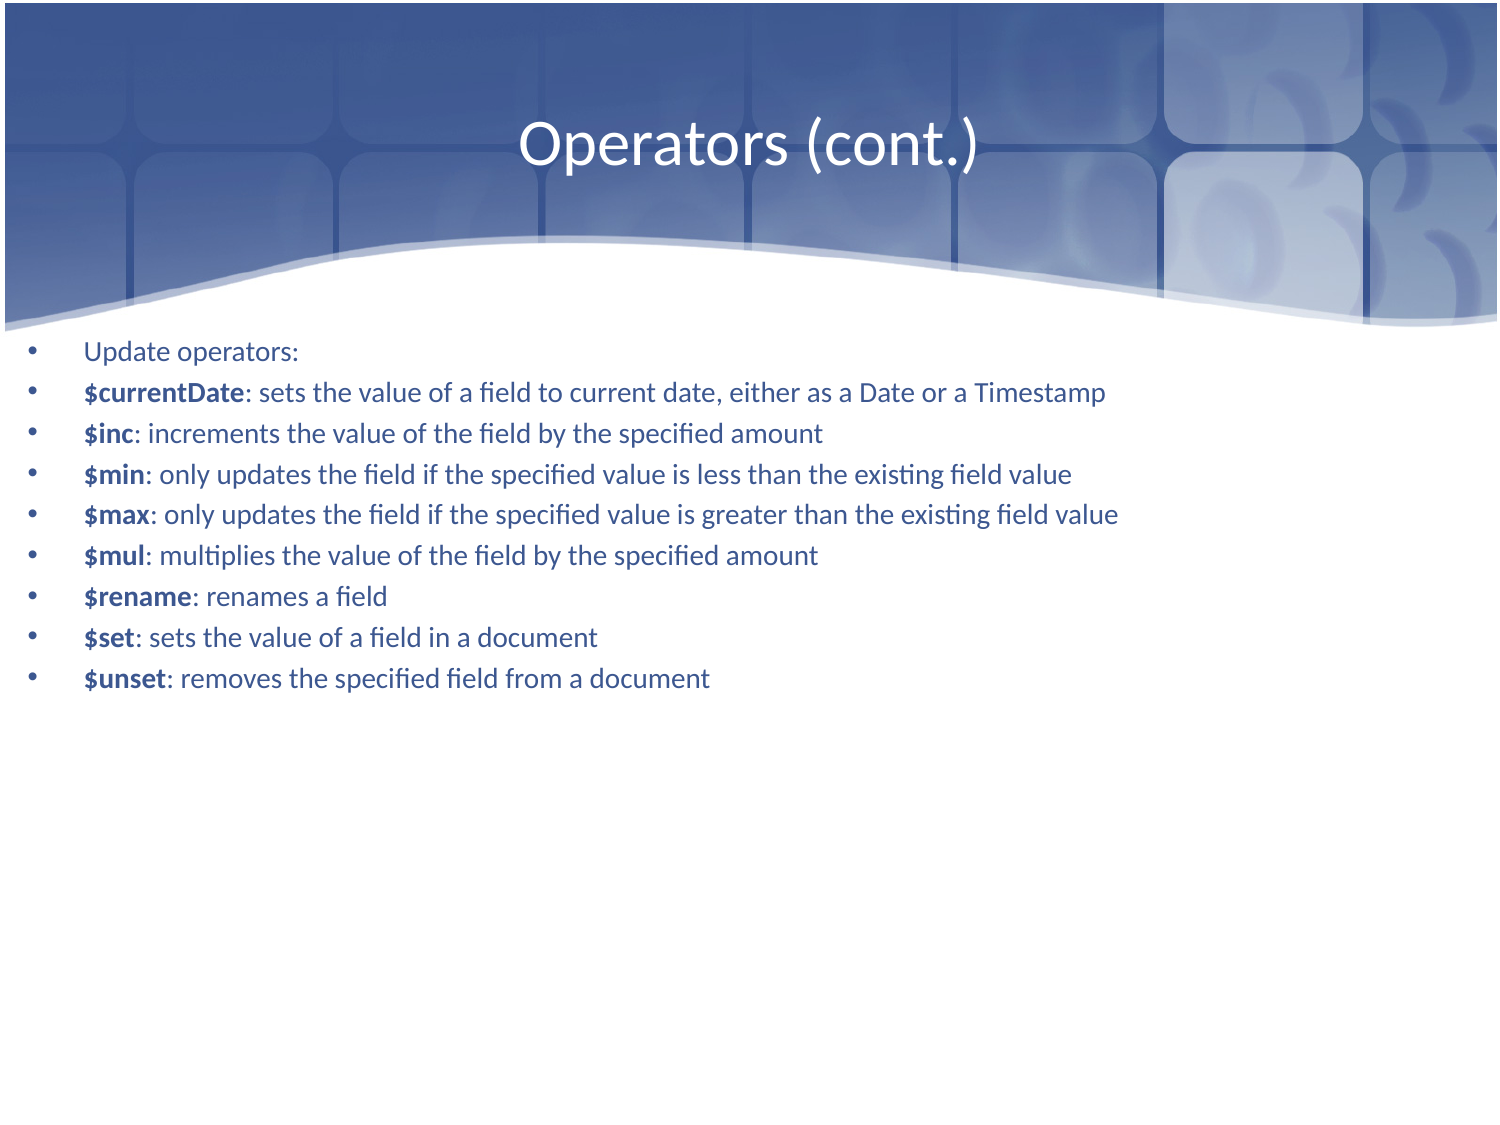

# Operators (cont.)
Update operators:
$currentDate: sets the value of a field to current date, either as a Date or a Timestamp
$inc: increments the value of the field by the specified amount
$min: only updates the field if the specified value is less than the existing field value
$max: only updates the field if the specified value is greater than the existing field value
$mul: multiplies the value of the field by the specified amount
$rename: renames a field
$set: sets the value of a field in a document
$unset: removes the specified field from a document